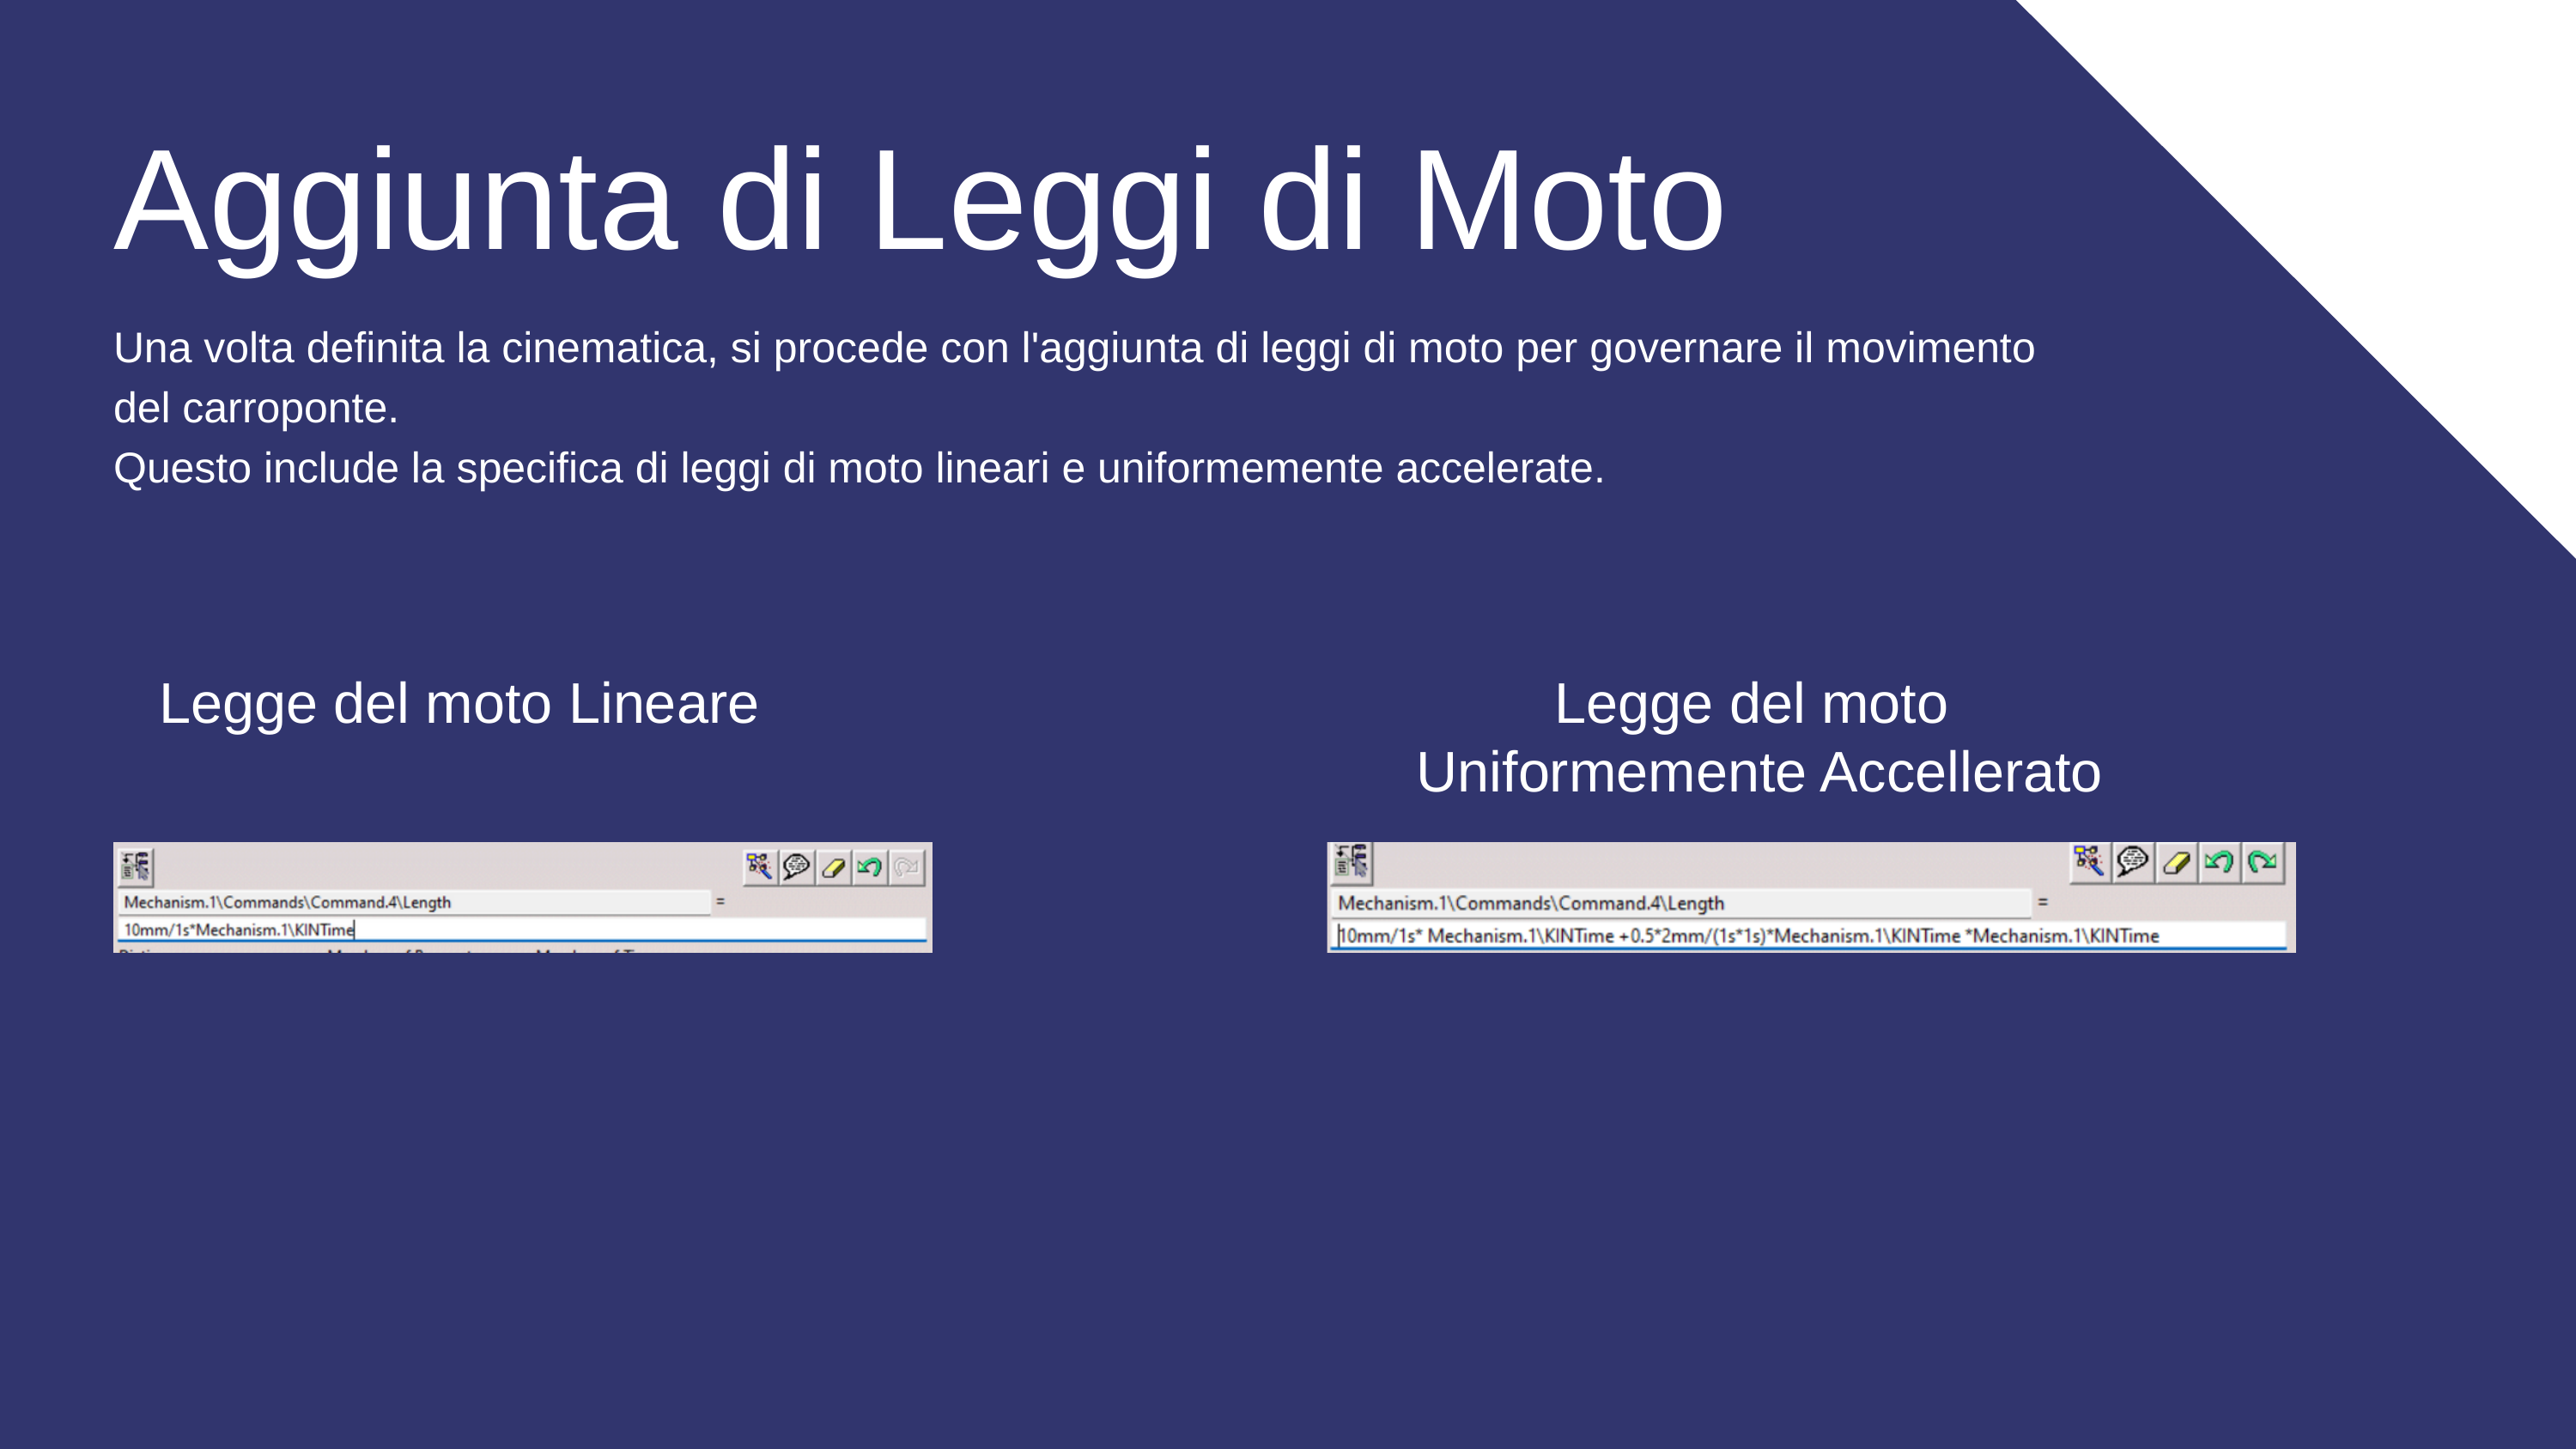

Aggiunta di Leggi di Moto
Una volta definita la cinematica, si procede con l'aggiunta di leggi di moto per governare il movimento del carroponte.
Questo include la specifica di leggi di moto lineari e uniformemente accelerate.
Legge del moto Lineare
Legge del moto
Uniformemente Accellerato